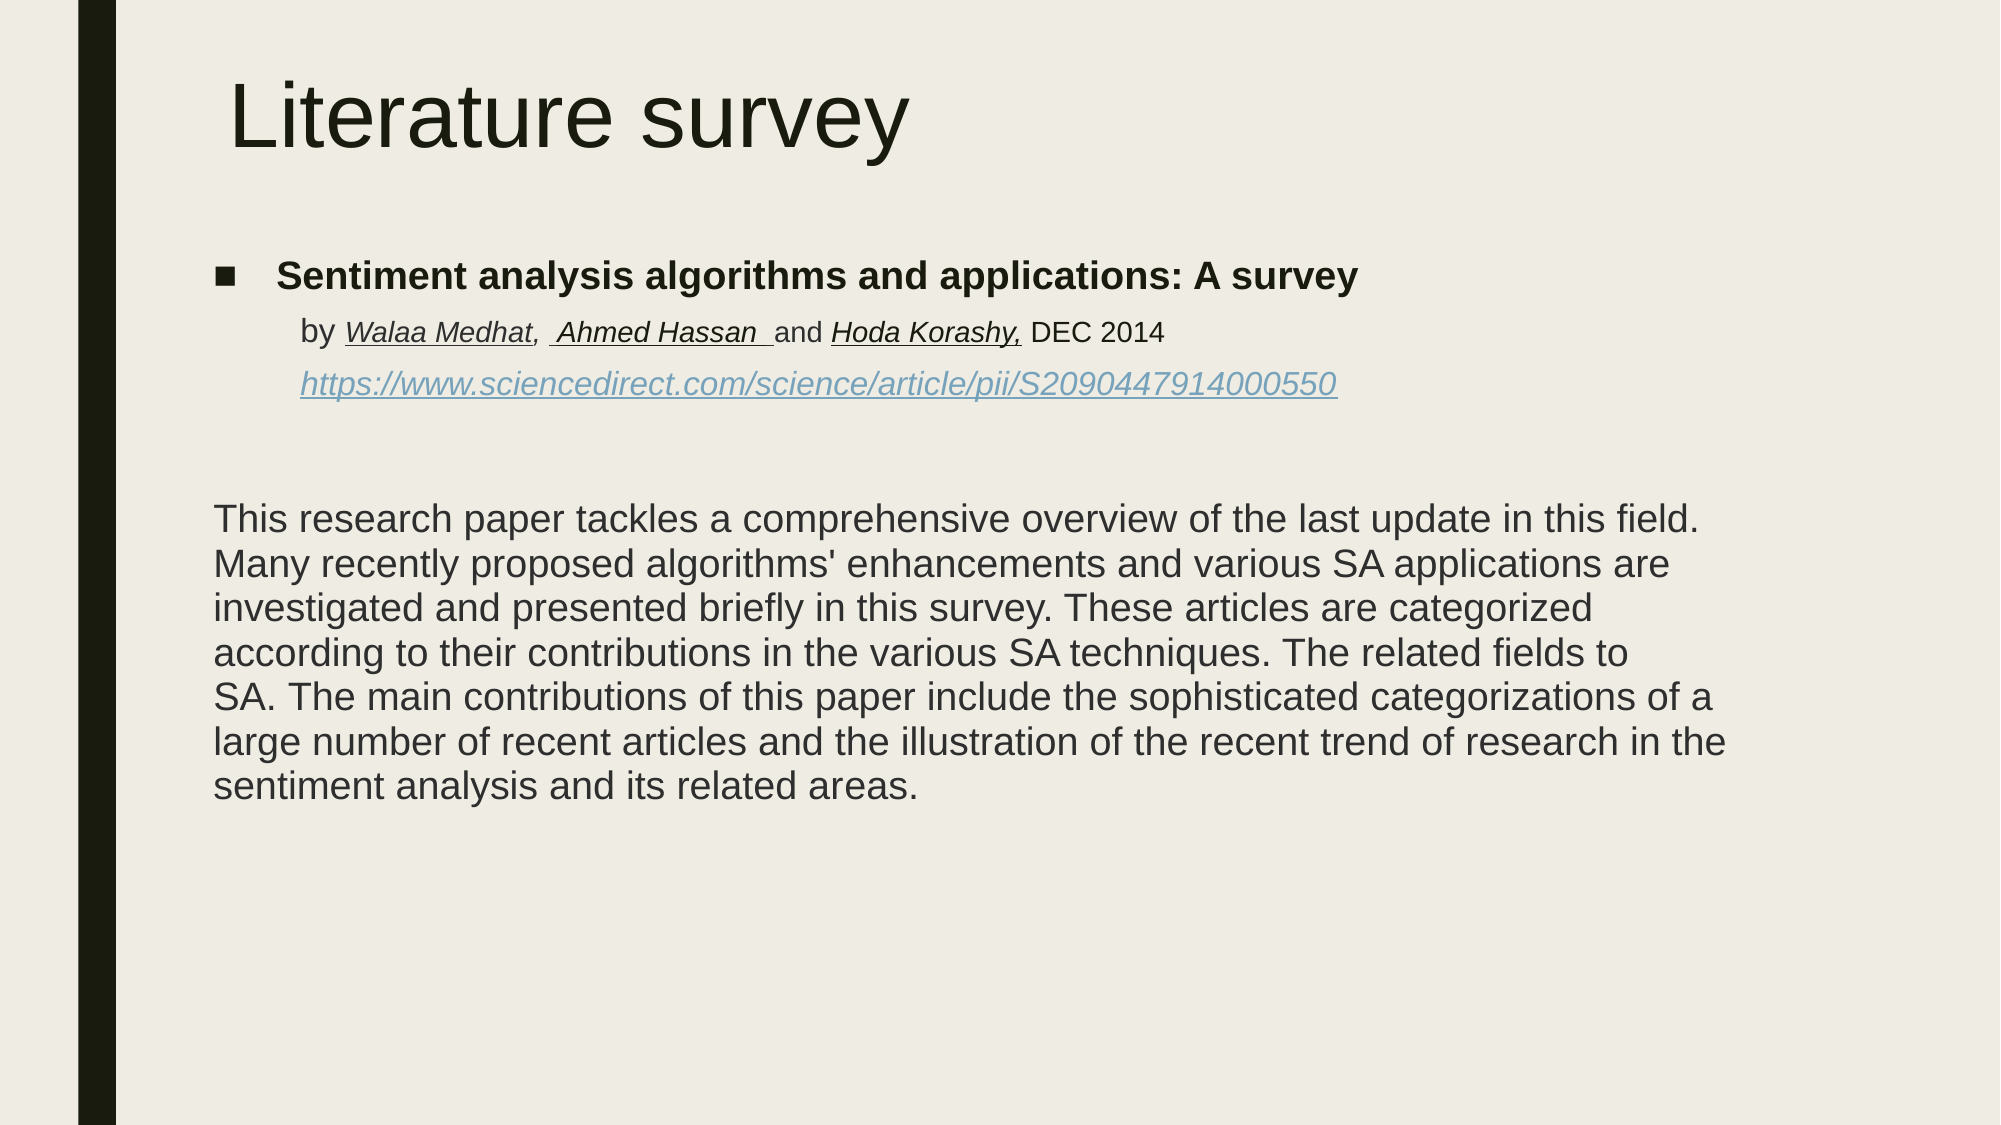

# Literature survey
Sentiment analysis algorithms and applications: A survey
by Walaa Medhat,  Ahmed Hassan  and Hoda Korashy, DEC 2014
https://www.sciencedirect.com/science/article/pii/S2090447914000550

This research paper tackles a comprehensive overview of the last update in this field. Many recently proposed algorithms' enhancements and various SA applications are investigated and presented briefly in this survey. These articles are categorized according to their contributions in the various SA techniques. The related fields to SA. The main contributions of this paper include the sophisticated categorizations of a large number of recent articles and the illustration of the recent trend of research in the sentiment analysis and its related areas.